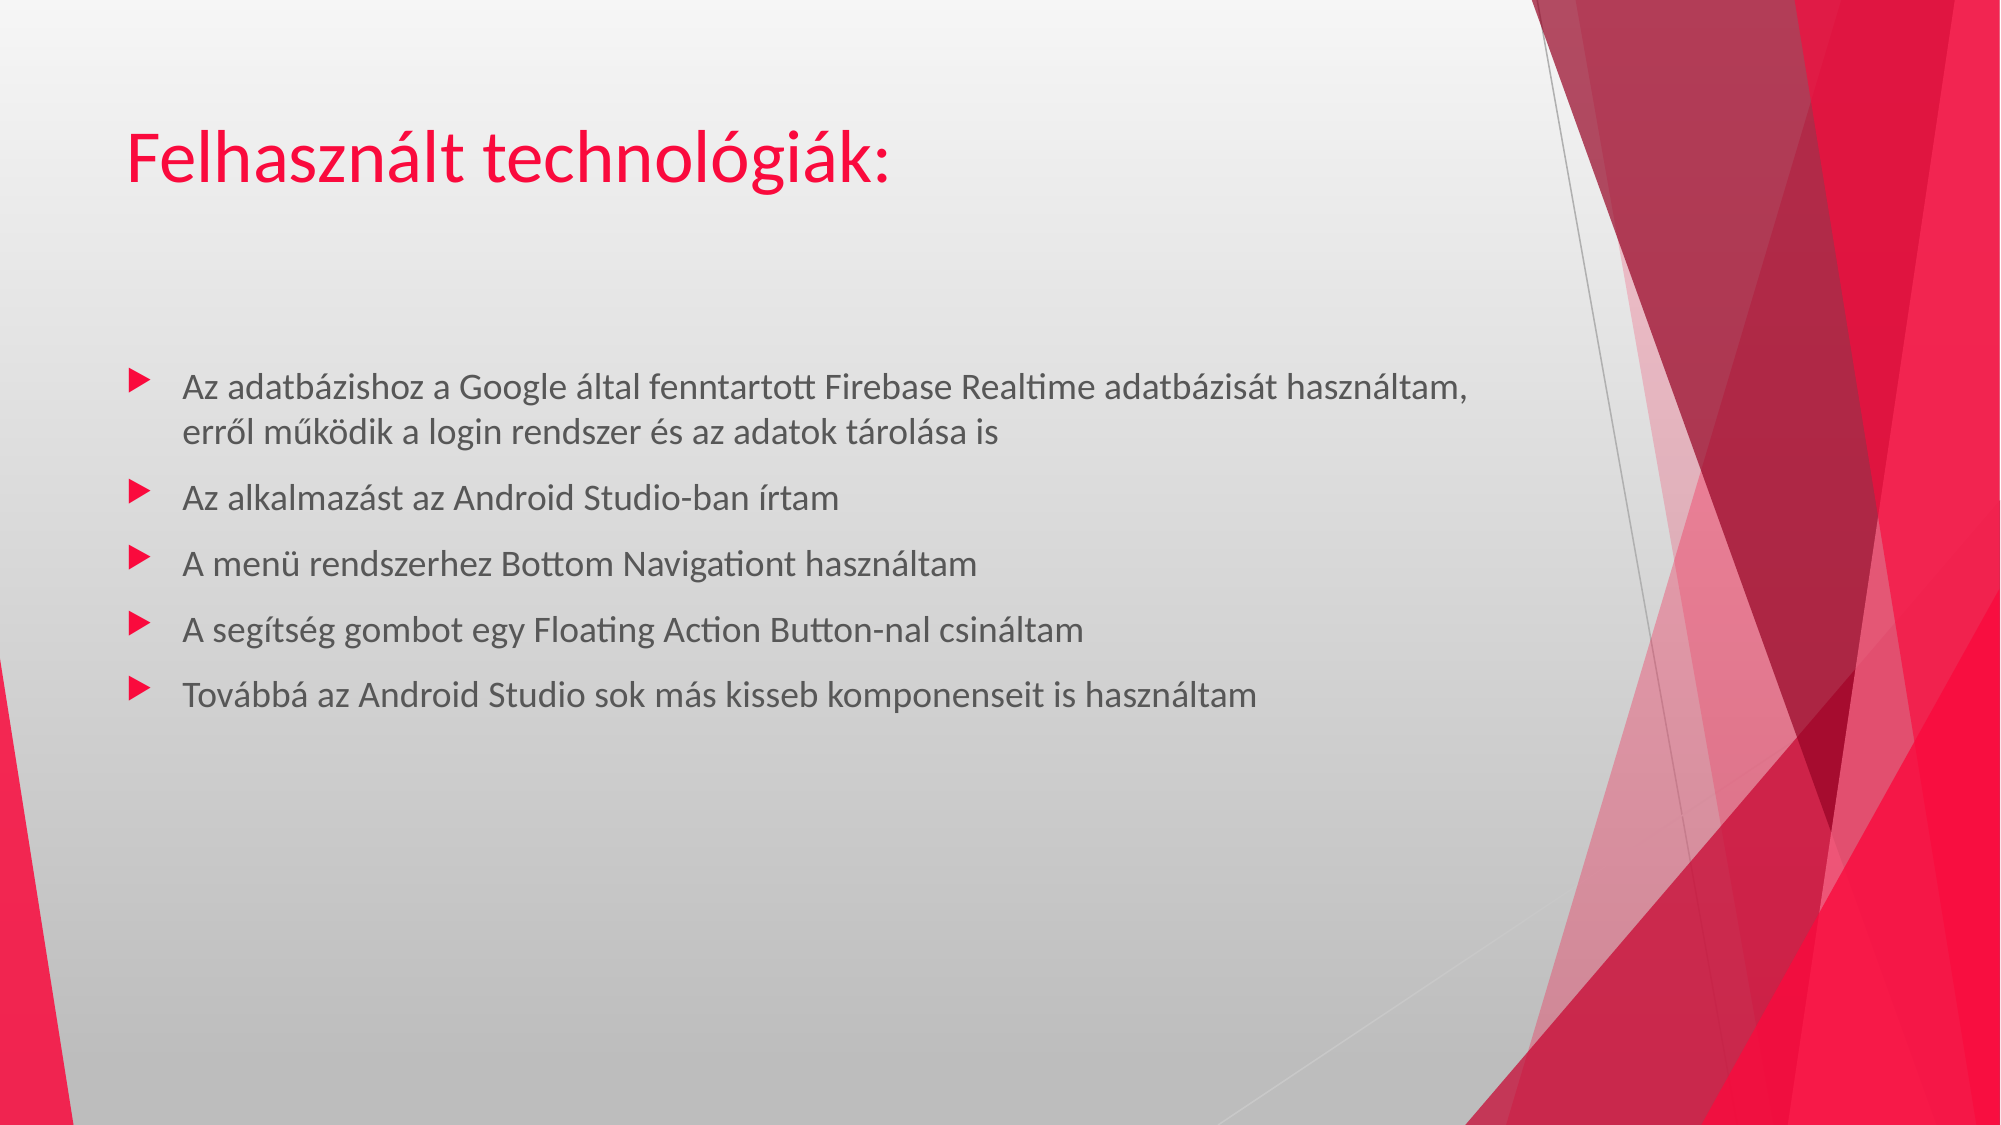

# Felhasznált technológiák:
Az adatbázishoz a Google által fenntartott Firebase Realtime adatbázisát használtam, erről működik a login rendszer és az adatok tárolása is
Az alkalmazást az Android Studio-ban írtam
A menü rendszerhez Bottom Navigationt használtam
A segítség gombot egy Floating Action Button-nal csináltam
Továbbá az Android Studio sok más kisseb komponenseit is használtam